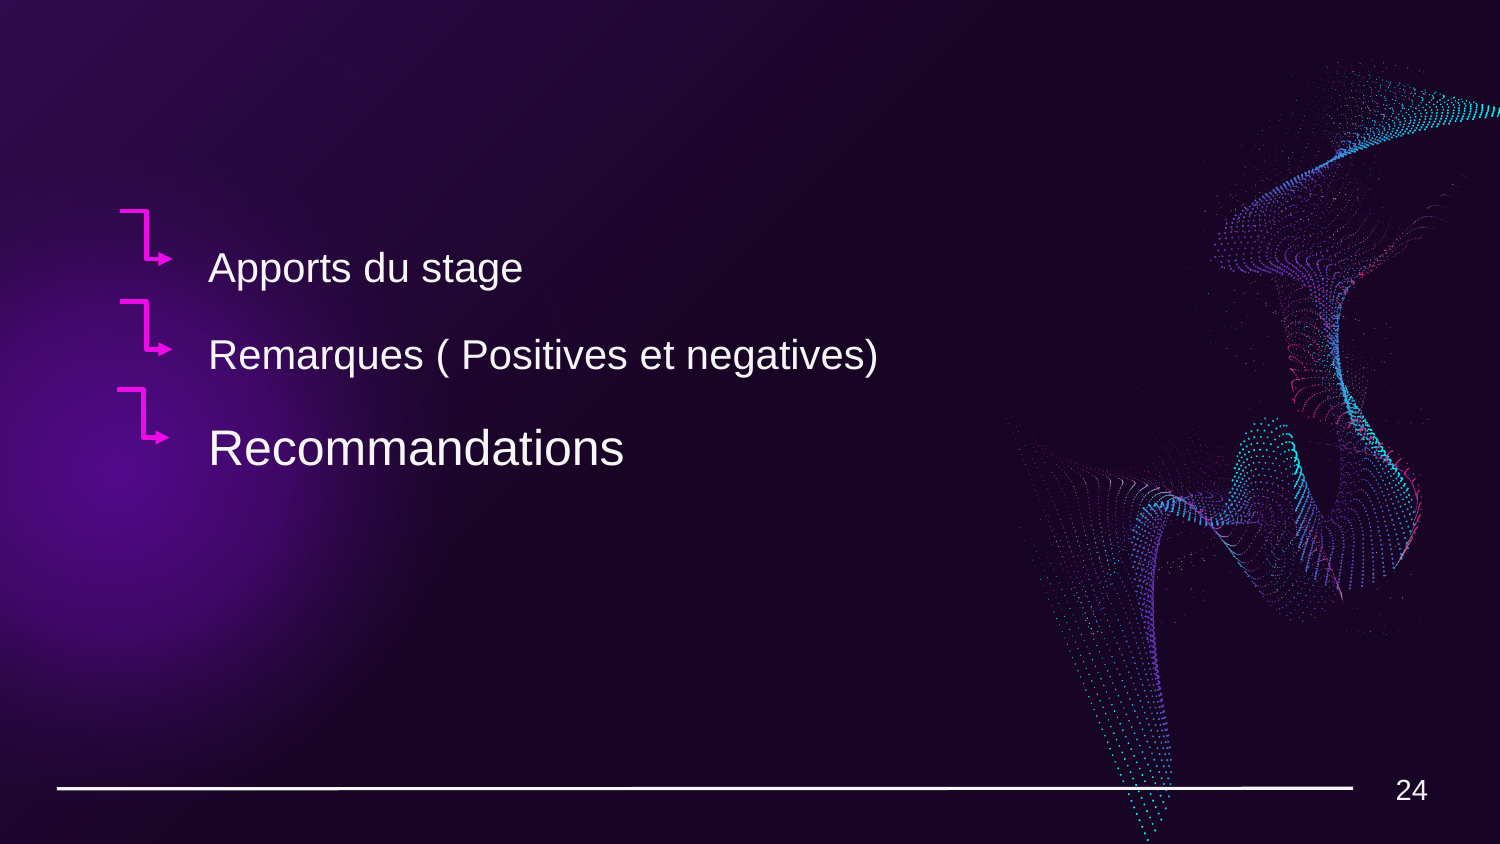

Apports du stage
Remarques ( Positives et negatives)
Recommandations
24